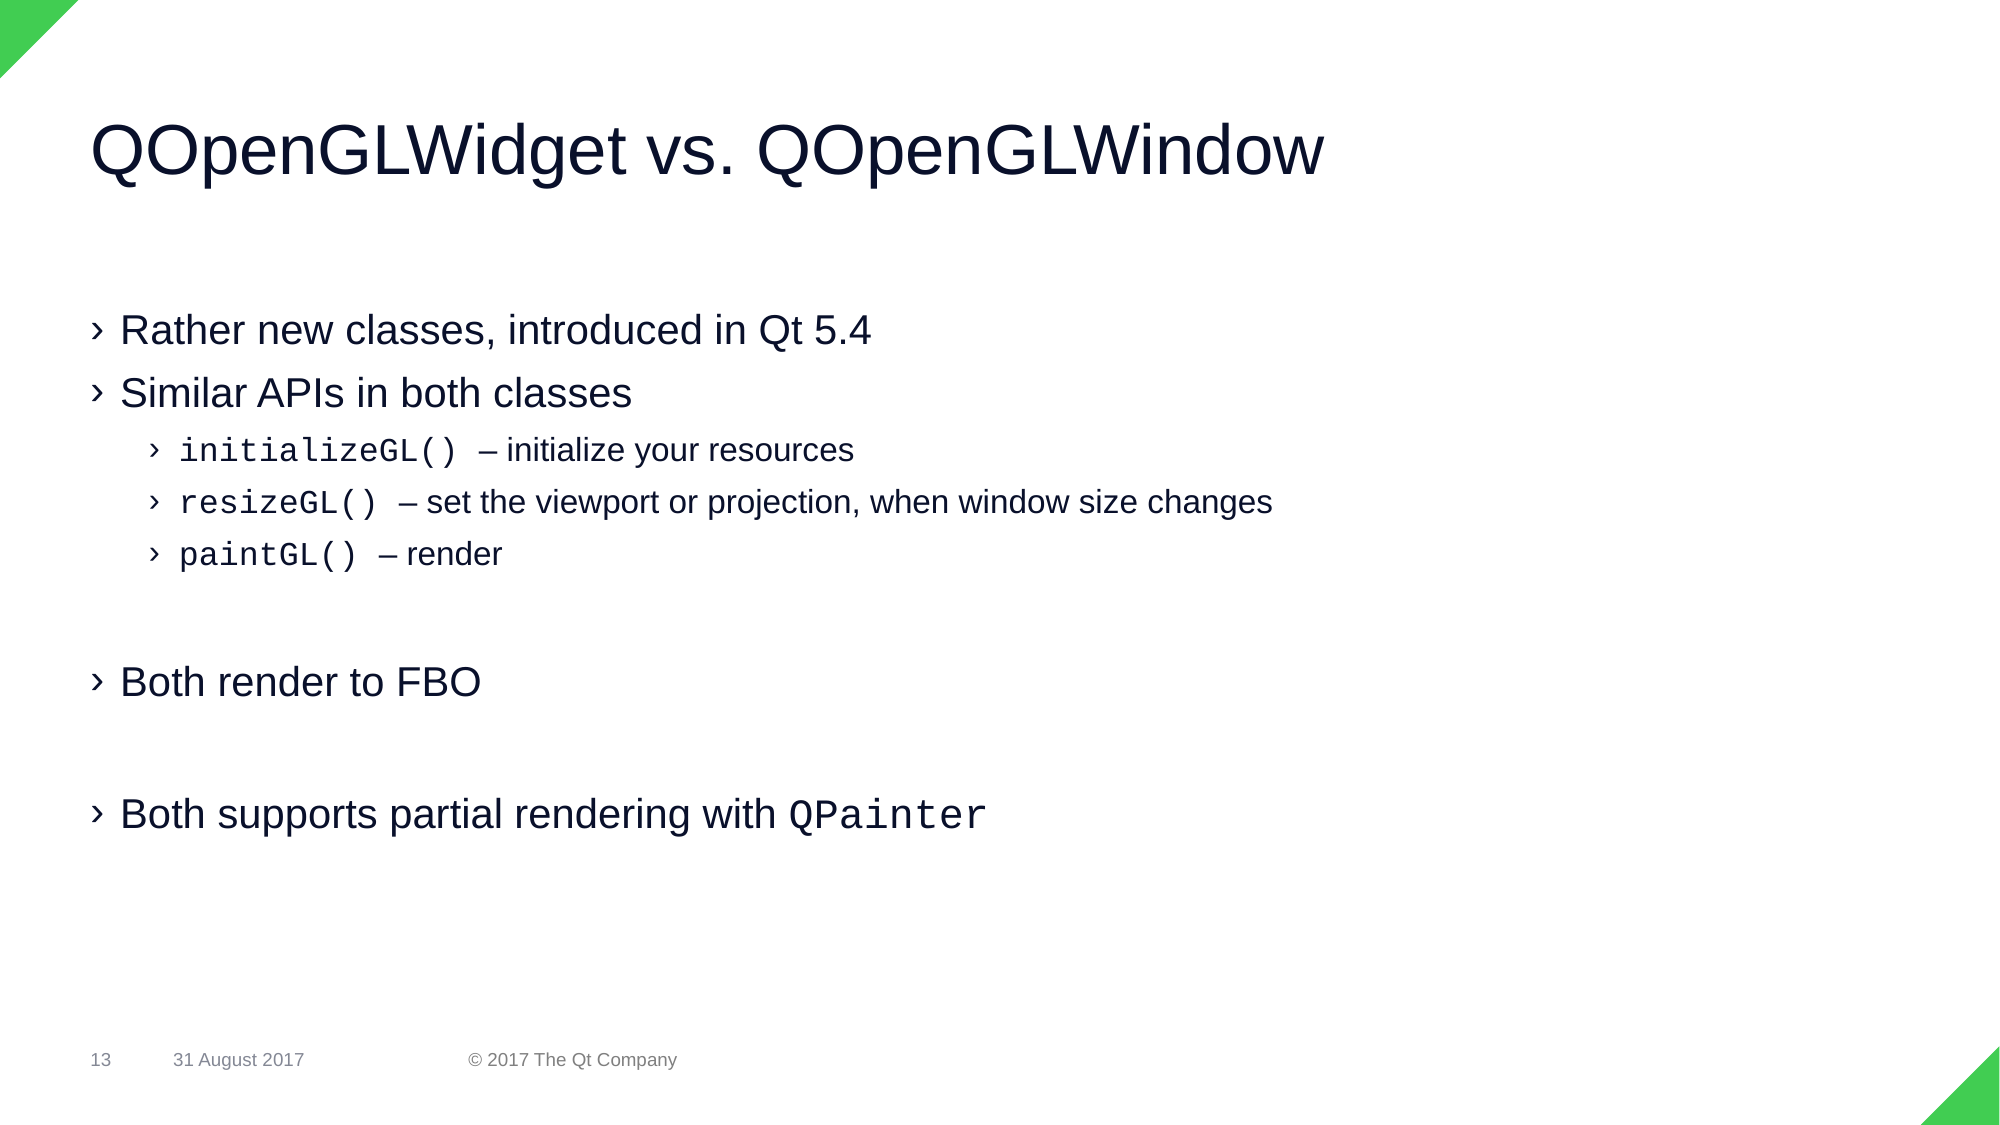

# QOpenGLWidget vs. QOpenGLWindow
Rather new classes, introduced in Qt 5.4
Similar APIs in both classes
initializeGL() – initialize your resources
resizeGL() – set the viewport or projection, when window size changes
paintGL() – render

Both render to FBO

Both supports partial rendering with QPainter

13
31 August 2017
© 2017 The Qt Company